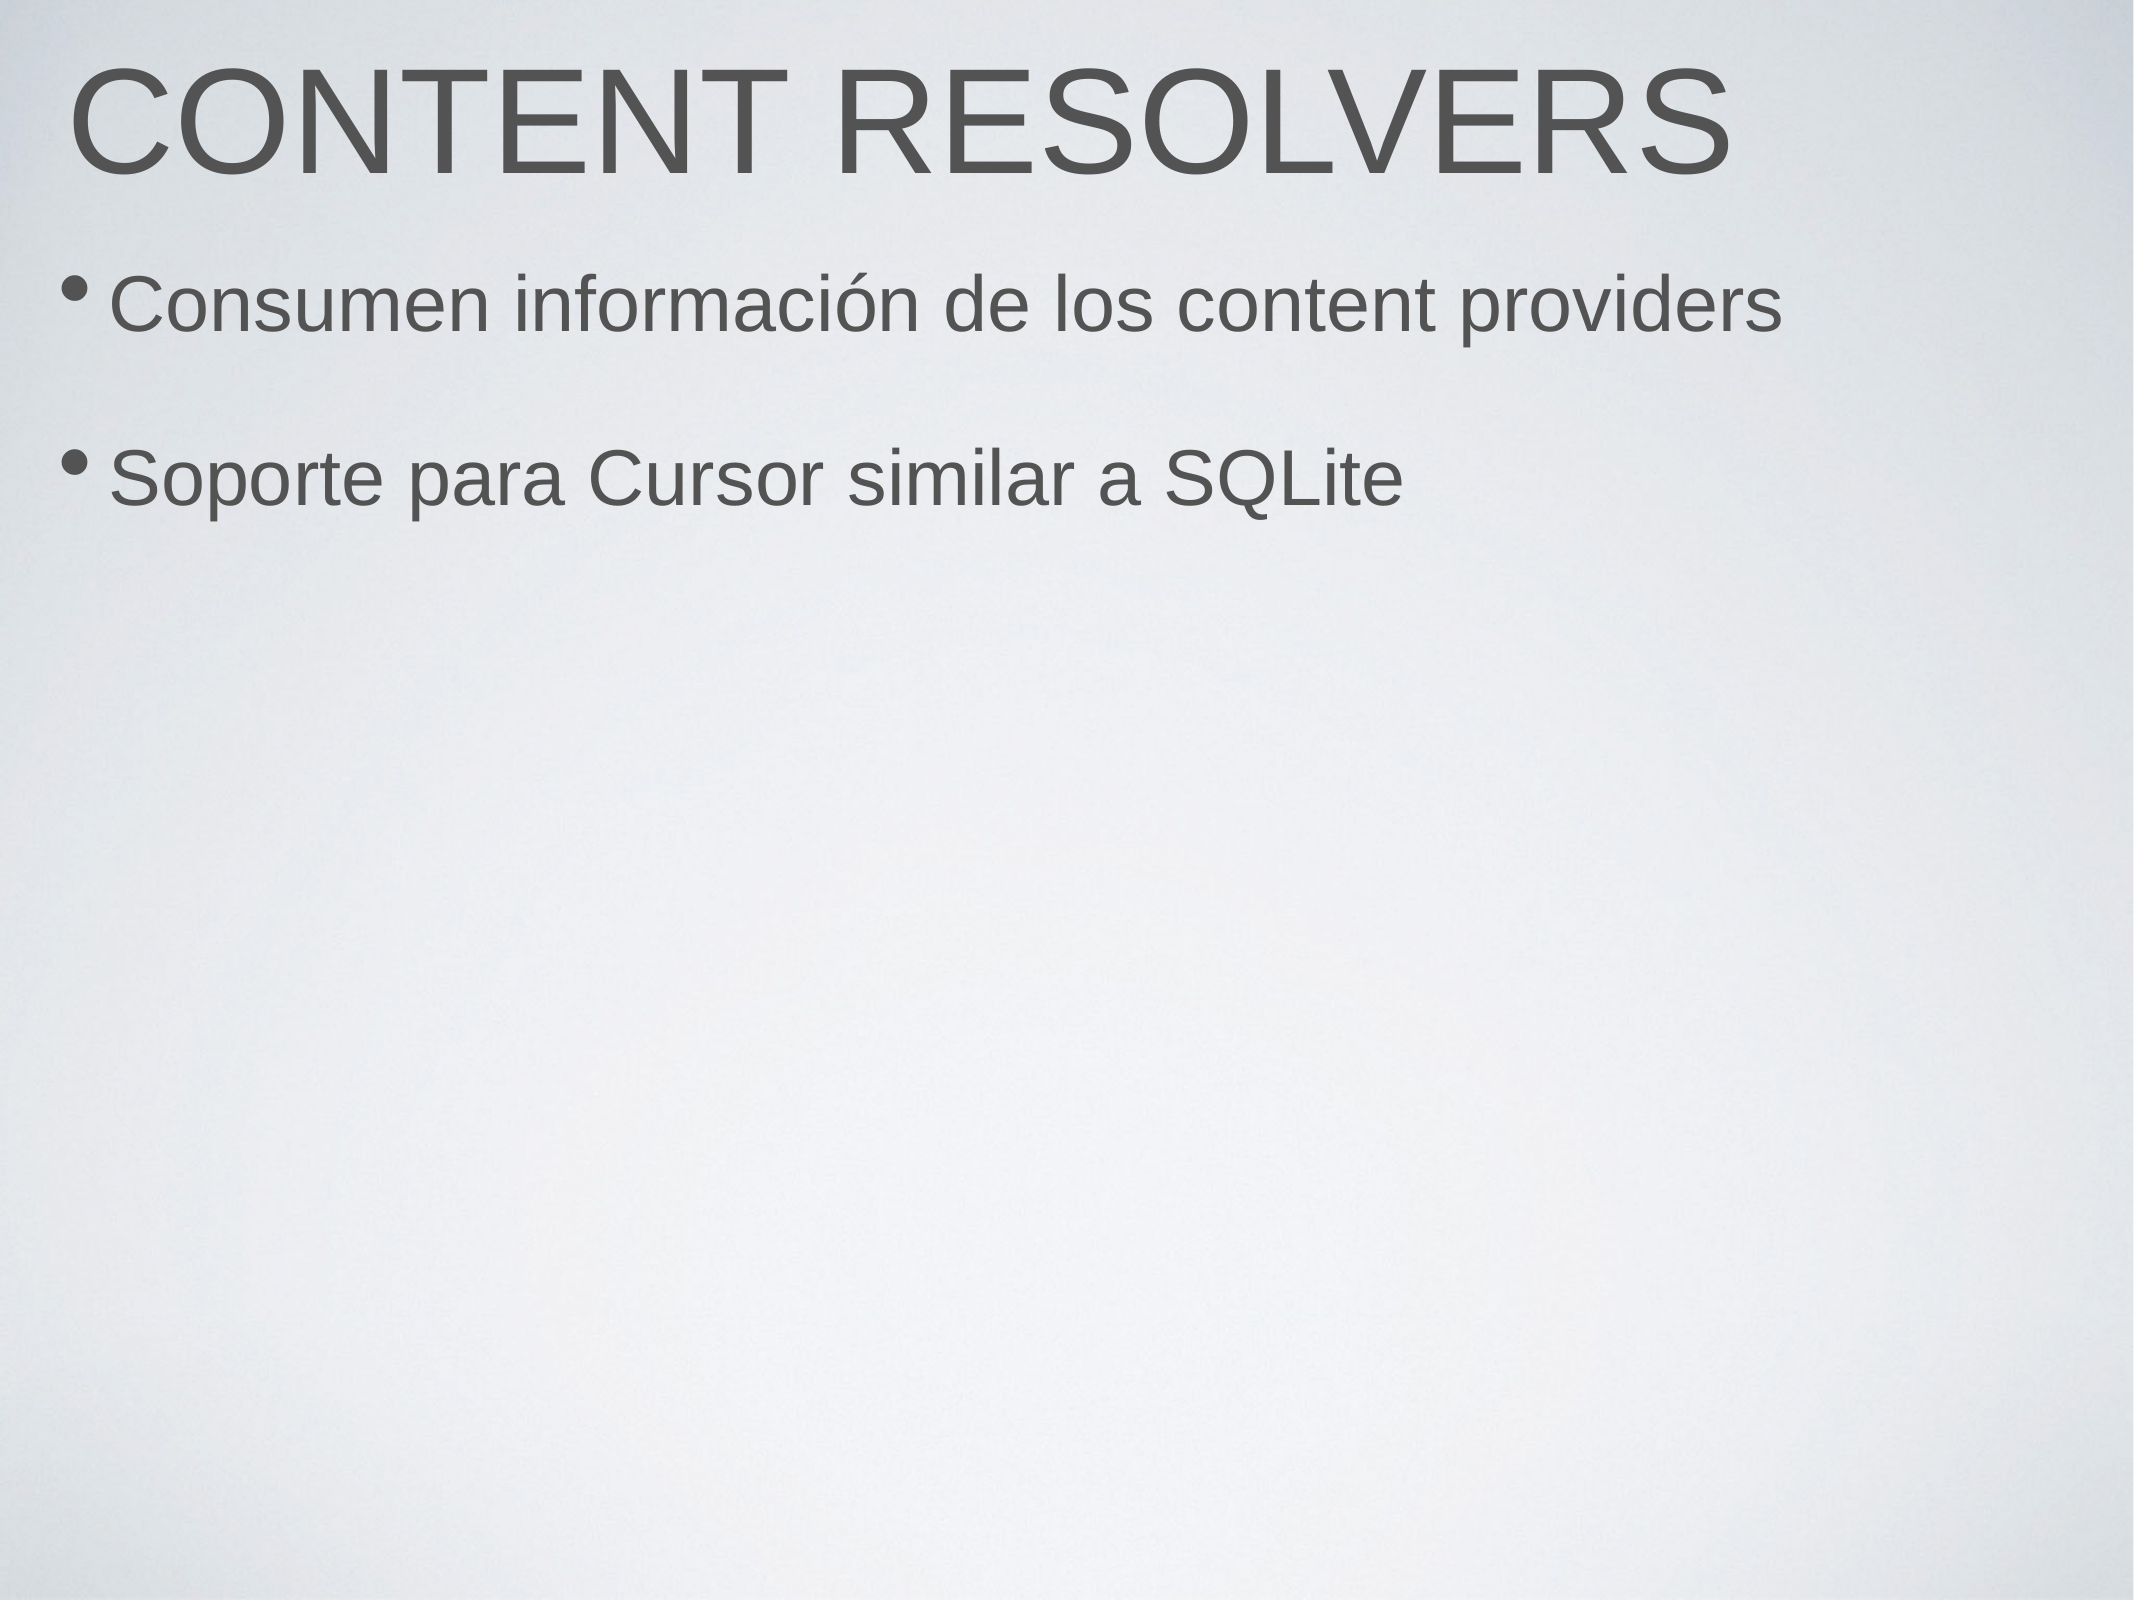

# Content REsolvers
Consumen información de los content providers
Soporte para Cursor similar a SQLite